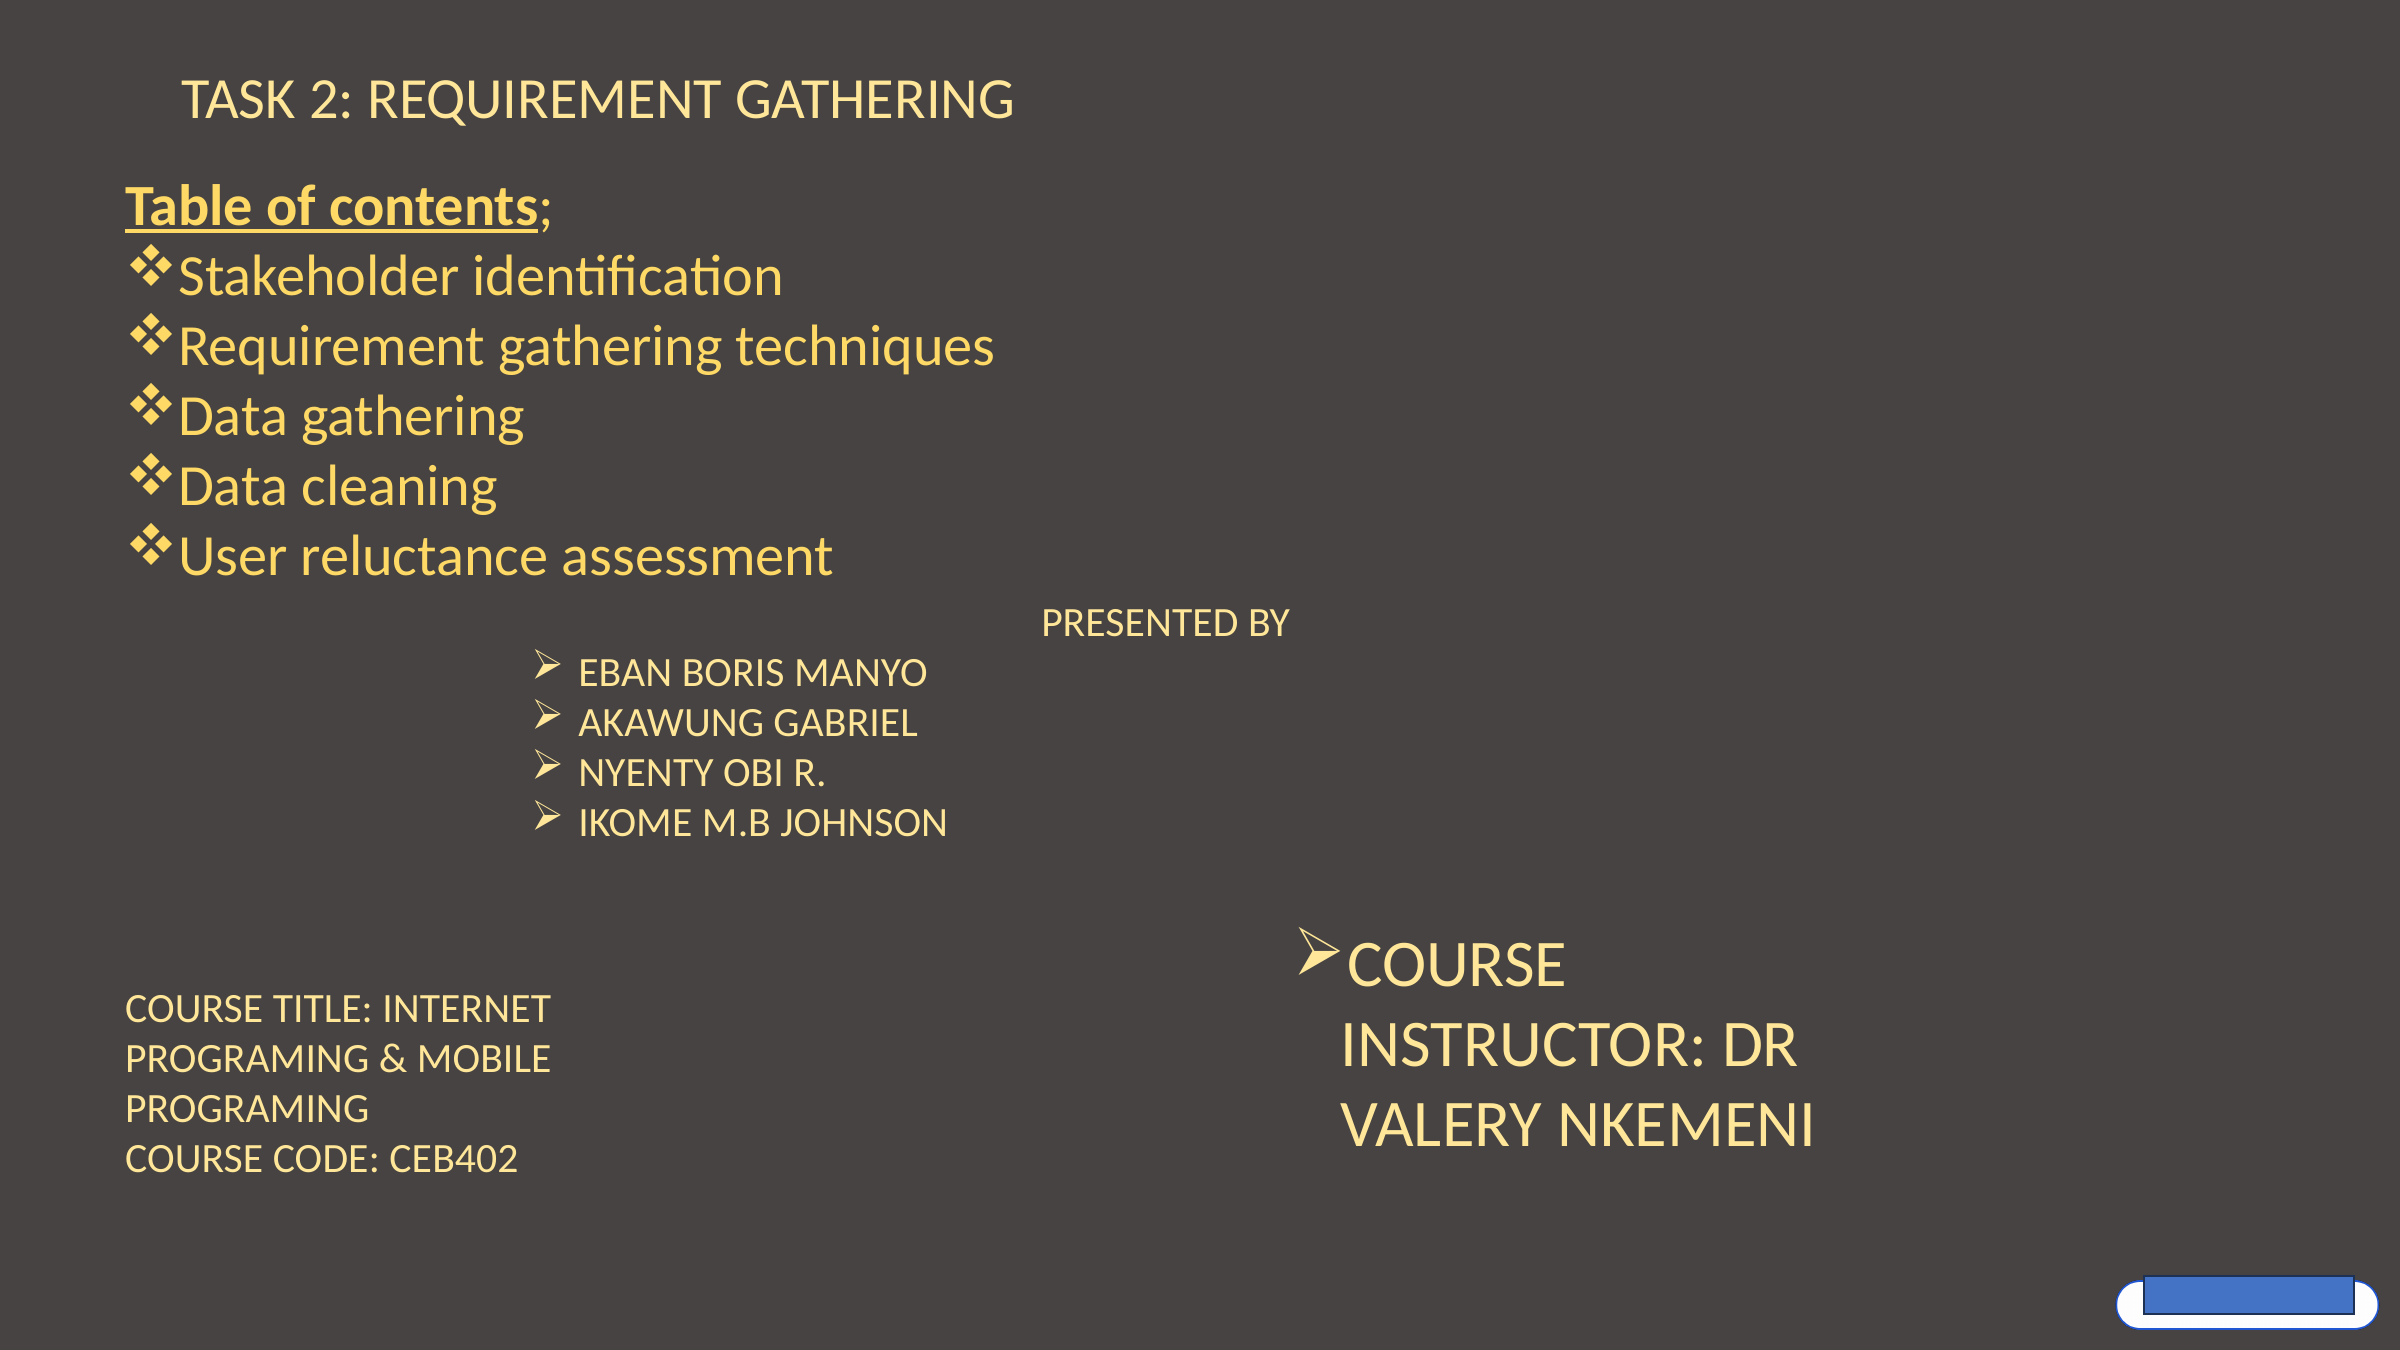

TASK 2: REQUIREMENT GATHERING
Table of contents;
Stakeholder identification
Requirement gathering techniques
Data gathering
Data cleaning
User reluctance assessment
PRESENTED BY
EBAN BORIS MANYO
AKAWUNG GABRIEL
NYENTY OBI R.
IKOME M.B JOHNSON
COURSE INSTRUCTOR: DR VALERY NKEMENI
COURSE TITLE: INTERNET PROGRAMING & MOBILE PROGRAMING
COURSE CODE: CEB402